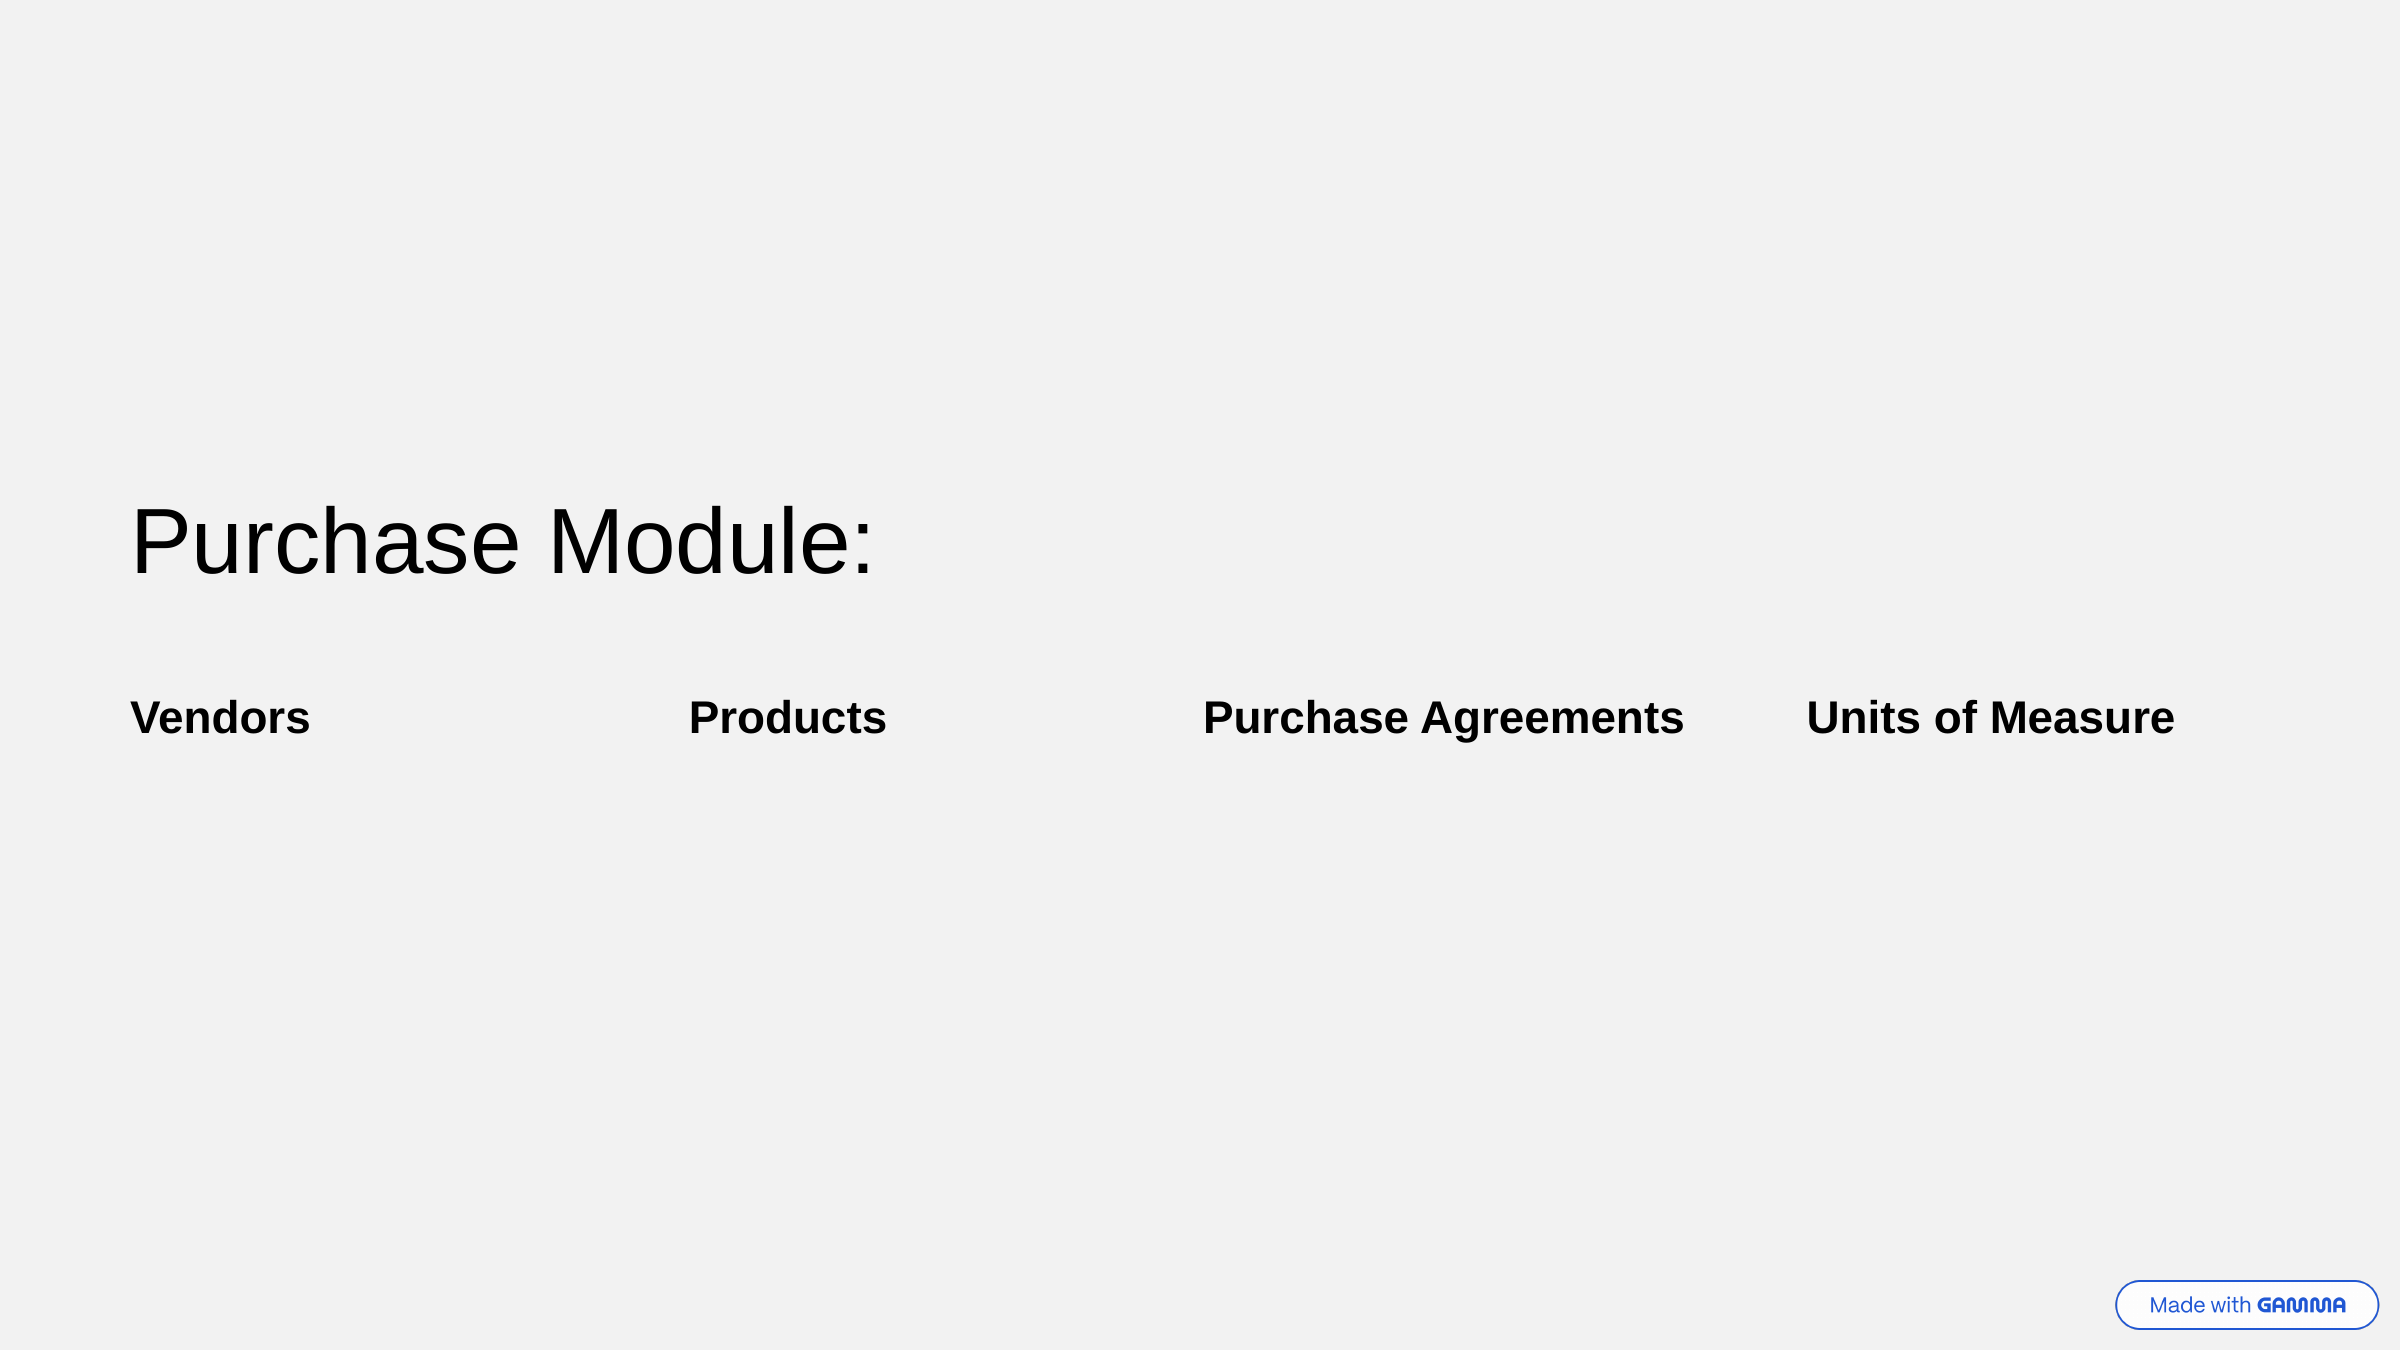

Purchase Module:
Vendors
Products
Purchase Agreements
Units of Measure